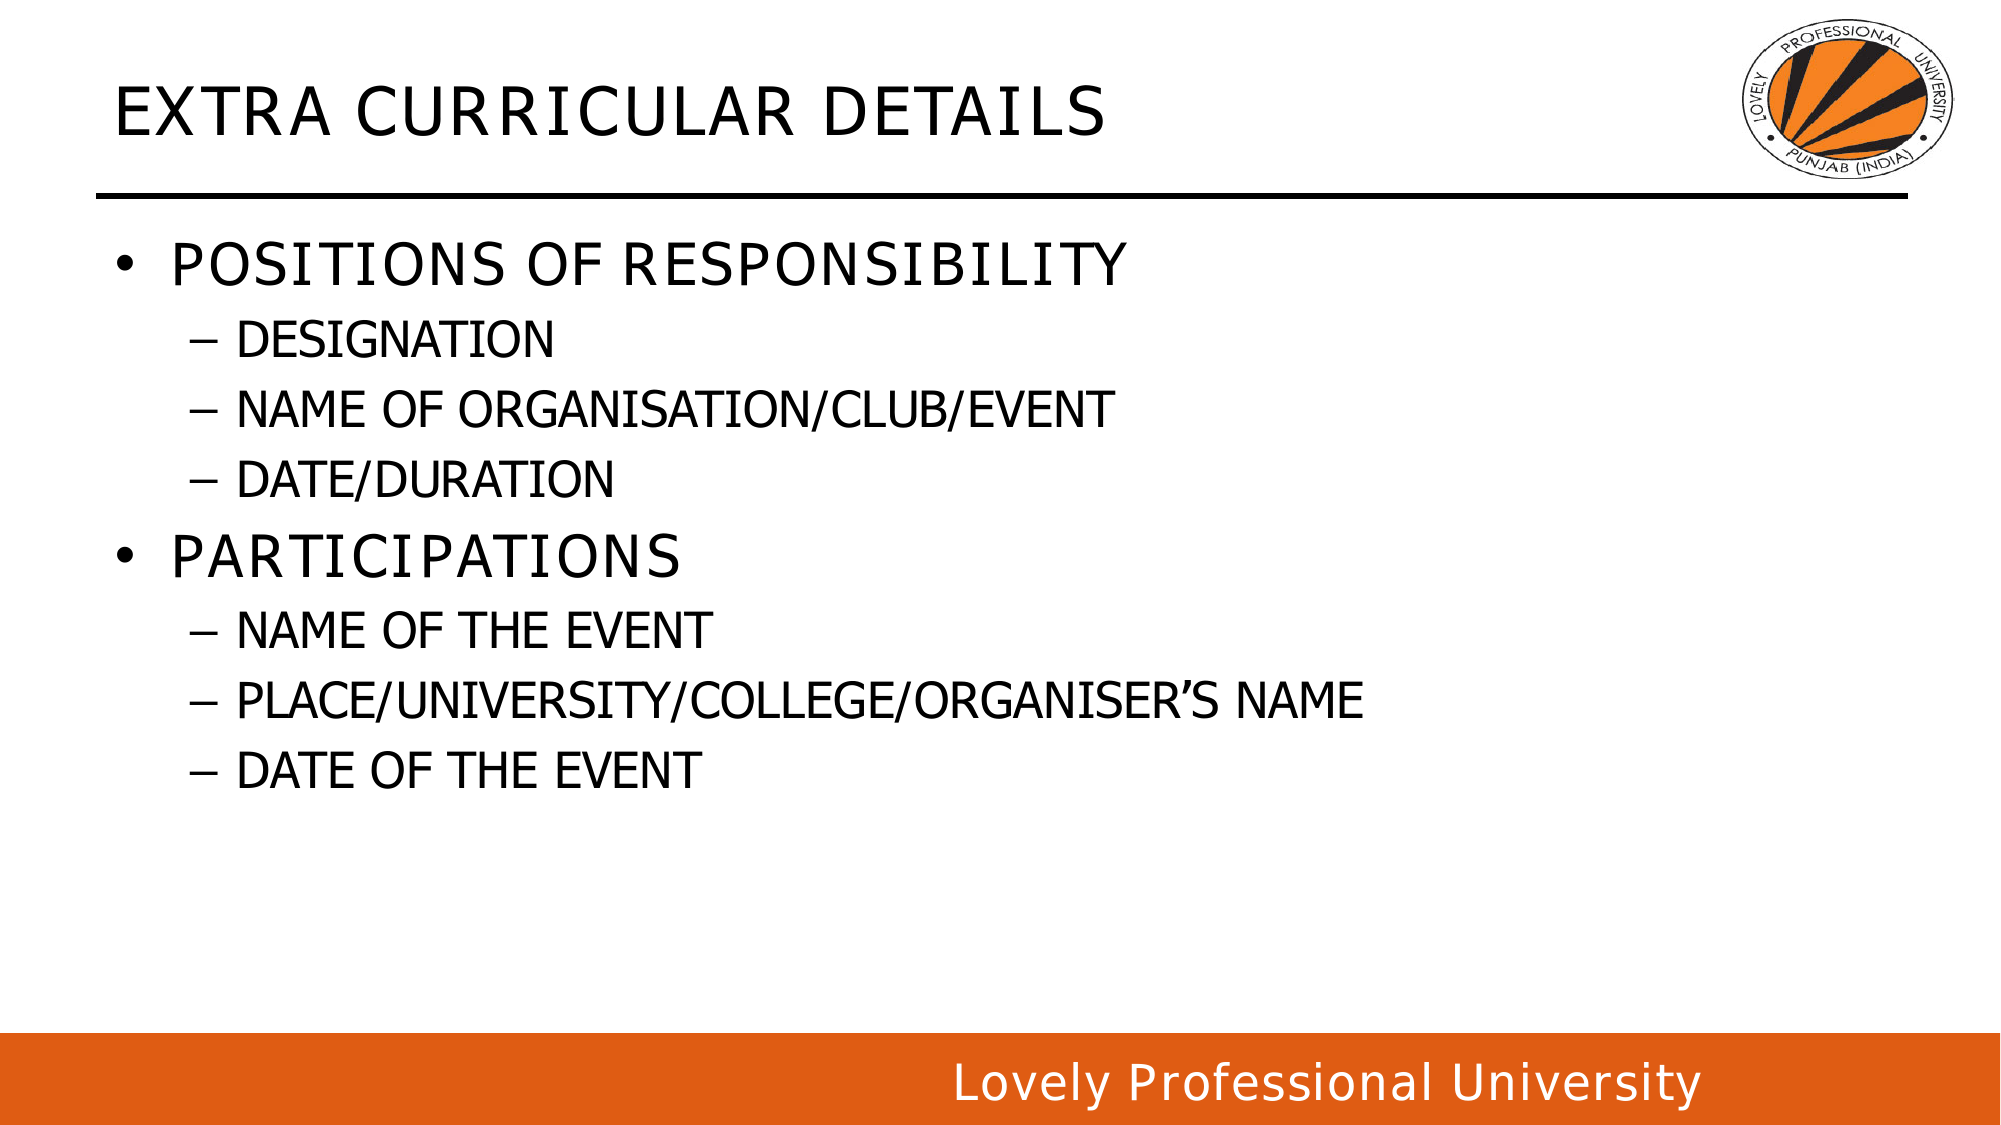

# EXTRA CURRICULAR DETAILS
POSITIONS OF RESPONSIBILITY
DESIGNATION
NAME OF ORGANISATION/CLUB/EVENT
DATE/DURATION
PARTICIPATIONS
NAME OF THE EVENT
PLACE/UNIVERSITY/COLLEGE/ORGANISER’S NAME
DATE OF THE EVENT